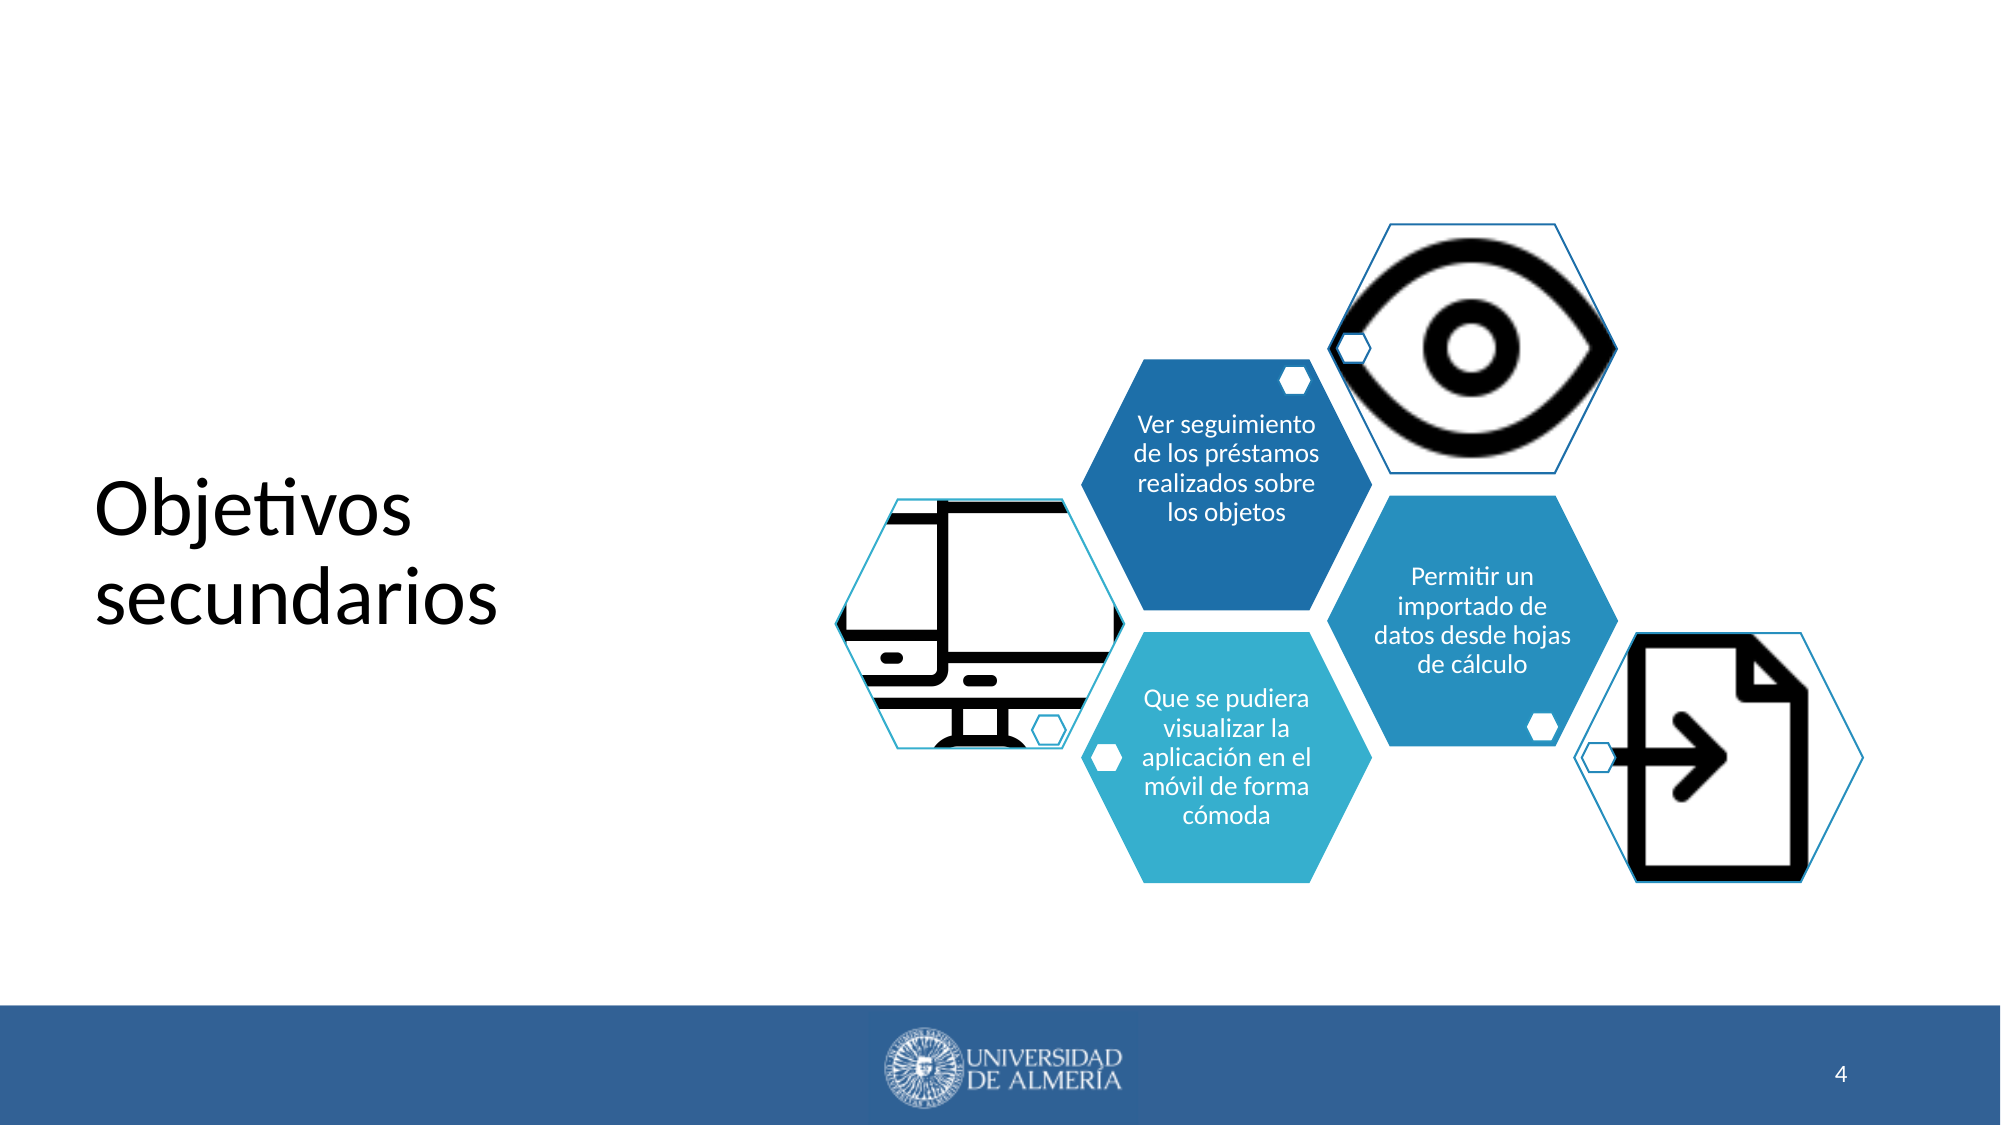

# Objetivos secundarios
Que se pudiera visualizar la aplicación en el móvil de forma cómoda
Permitir un importado de datos desde hojas de cálculo
Ver seguimiento de los préstamos realizados sobre los objetos
4